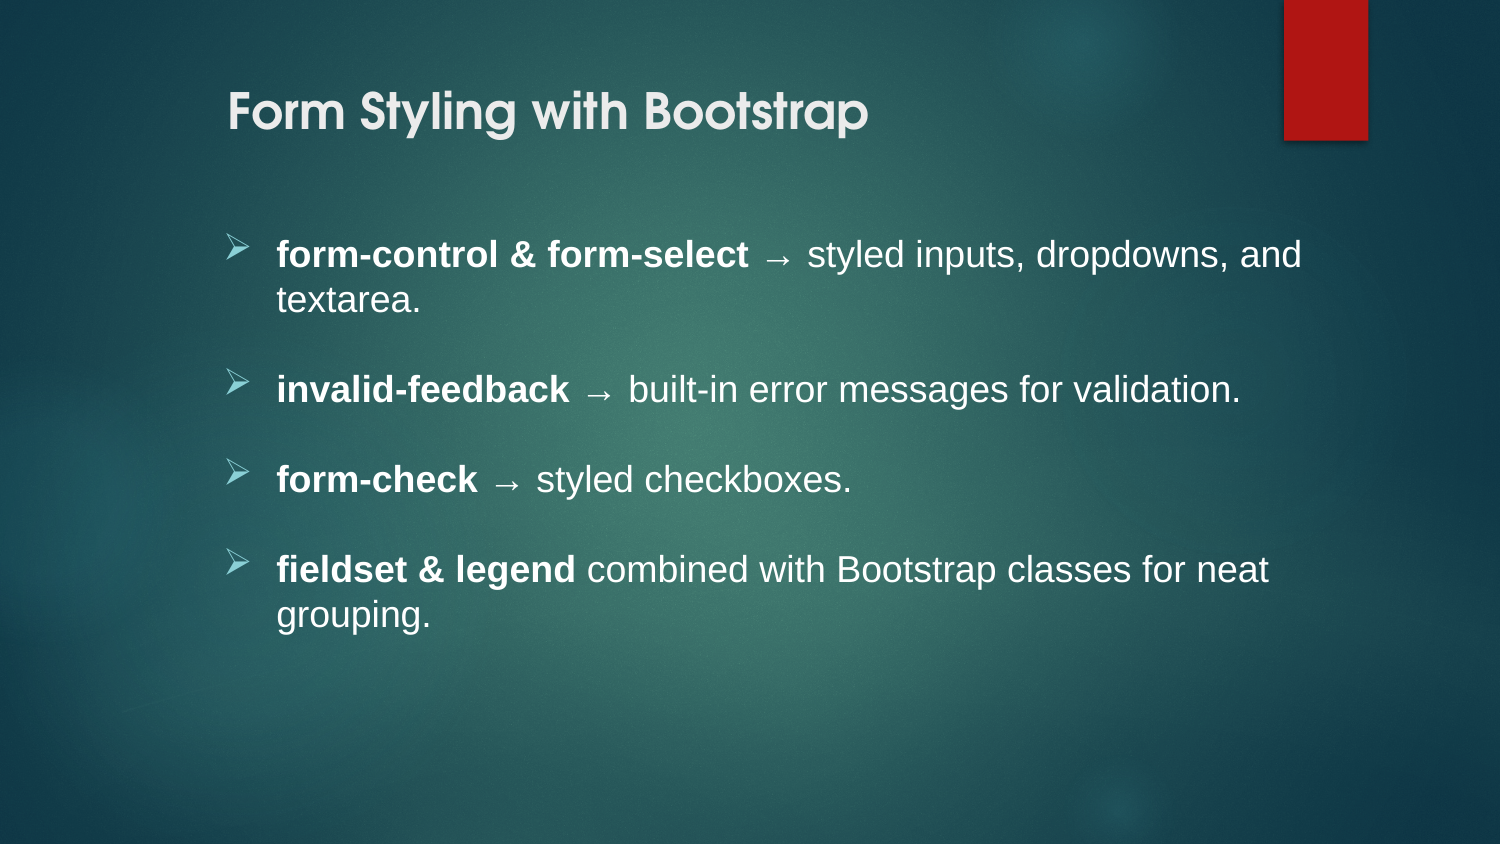

# Form Styling with Bootstrap
form-control & form-select → styled inputs, dropdowns, and textarea.
invalid-feedback → built-in error messages for validation.
form-check → styled checkboxes.
fieldset & legend combined with Bootstrap classes for neat grouping.